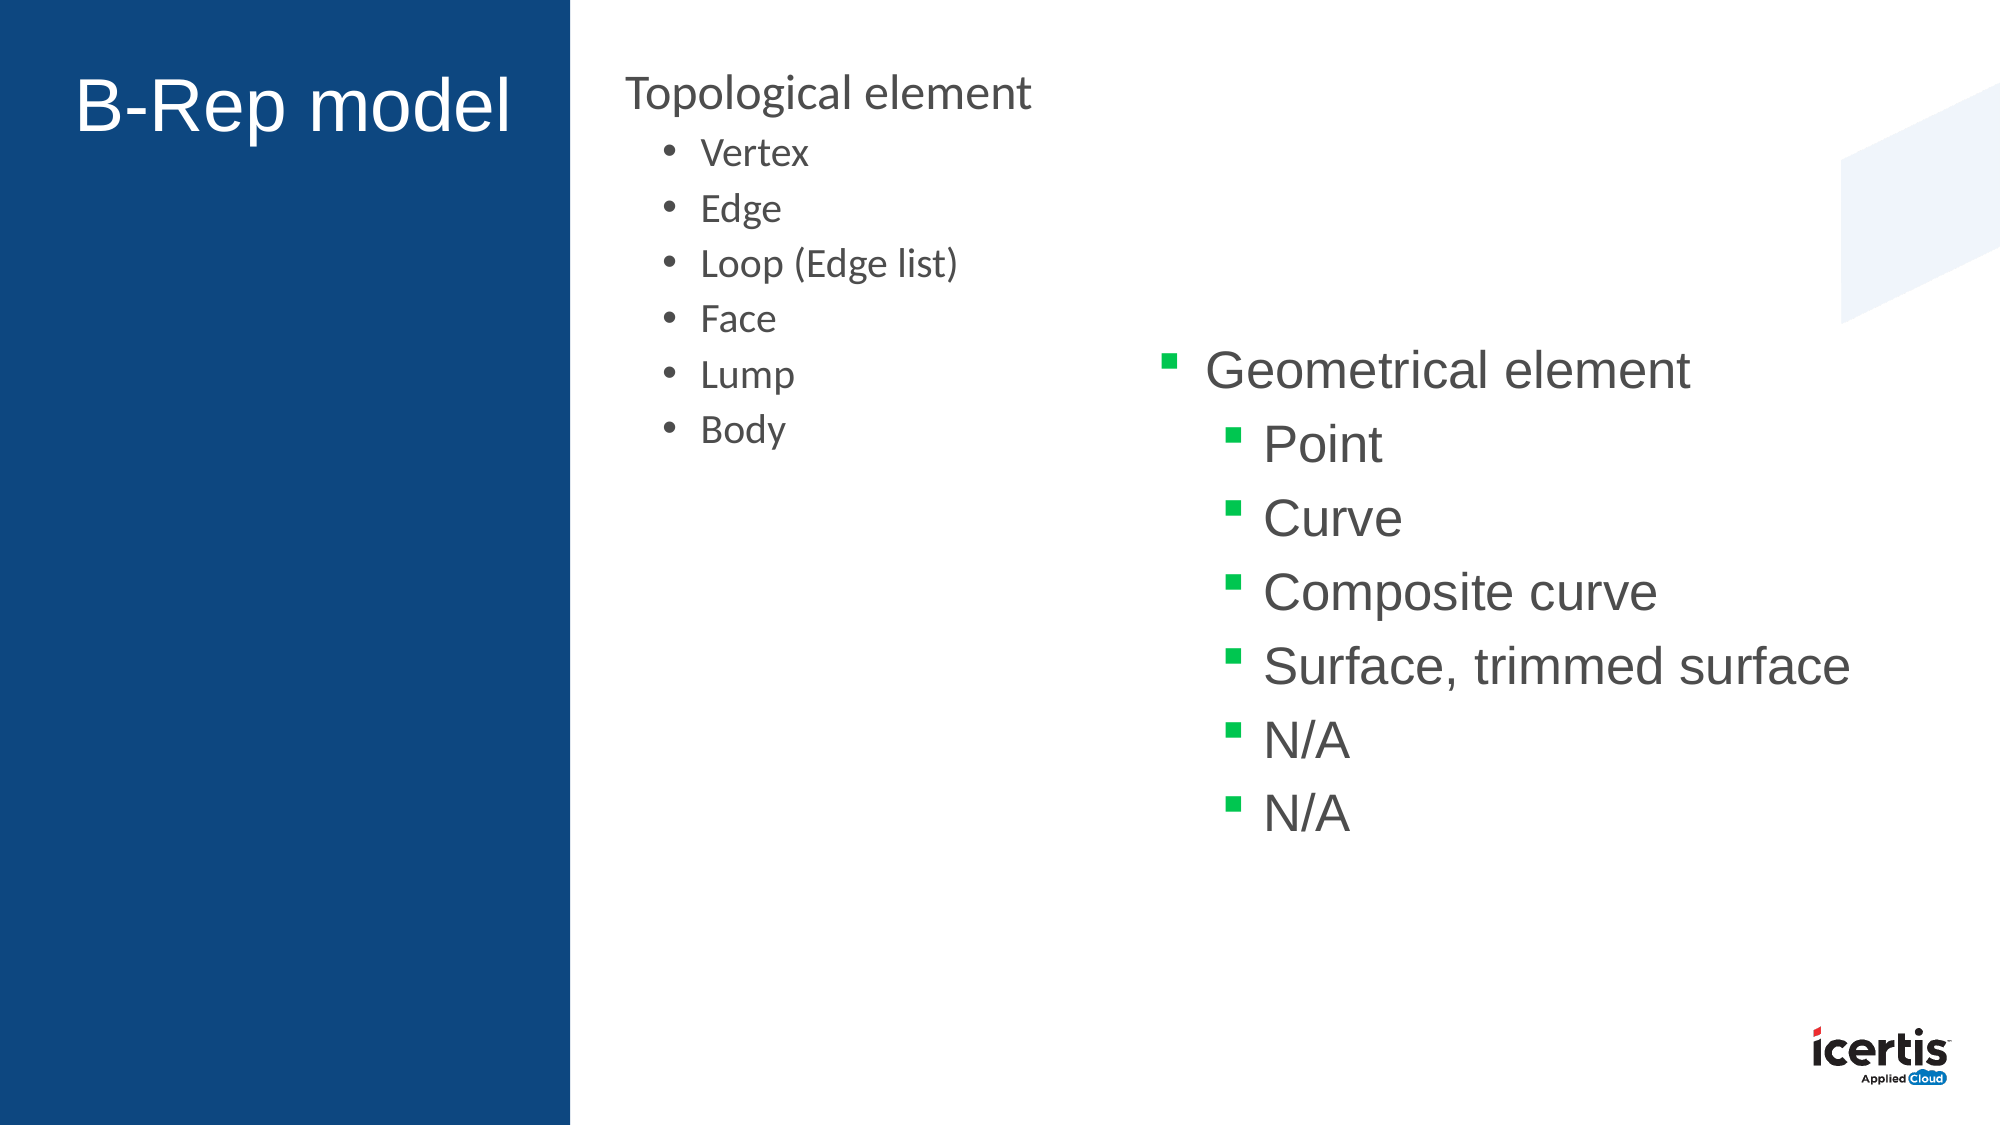

# B-Rep model
Topological element
Vertex
Edge
Loop (Edge list)
Face
Lump
Body

Geometrical element
Point
Curve
Composite curve
Surface, trimmed surface
N/A
N/A